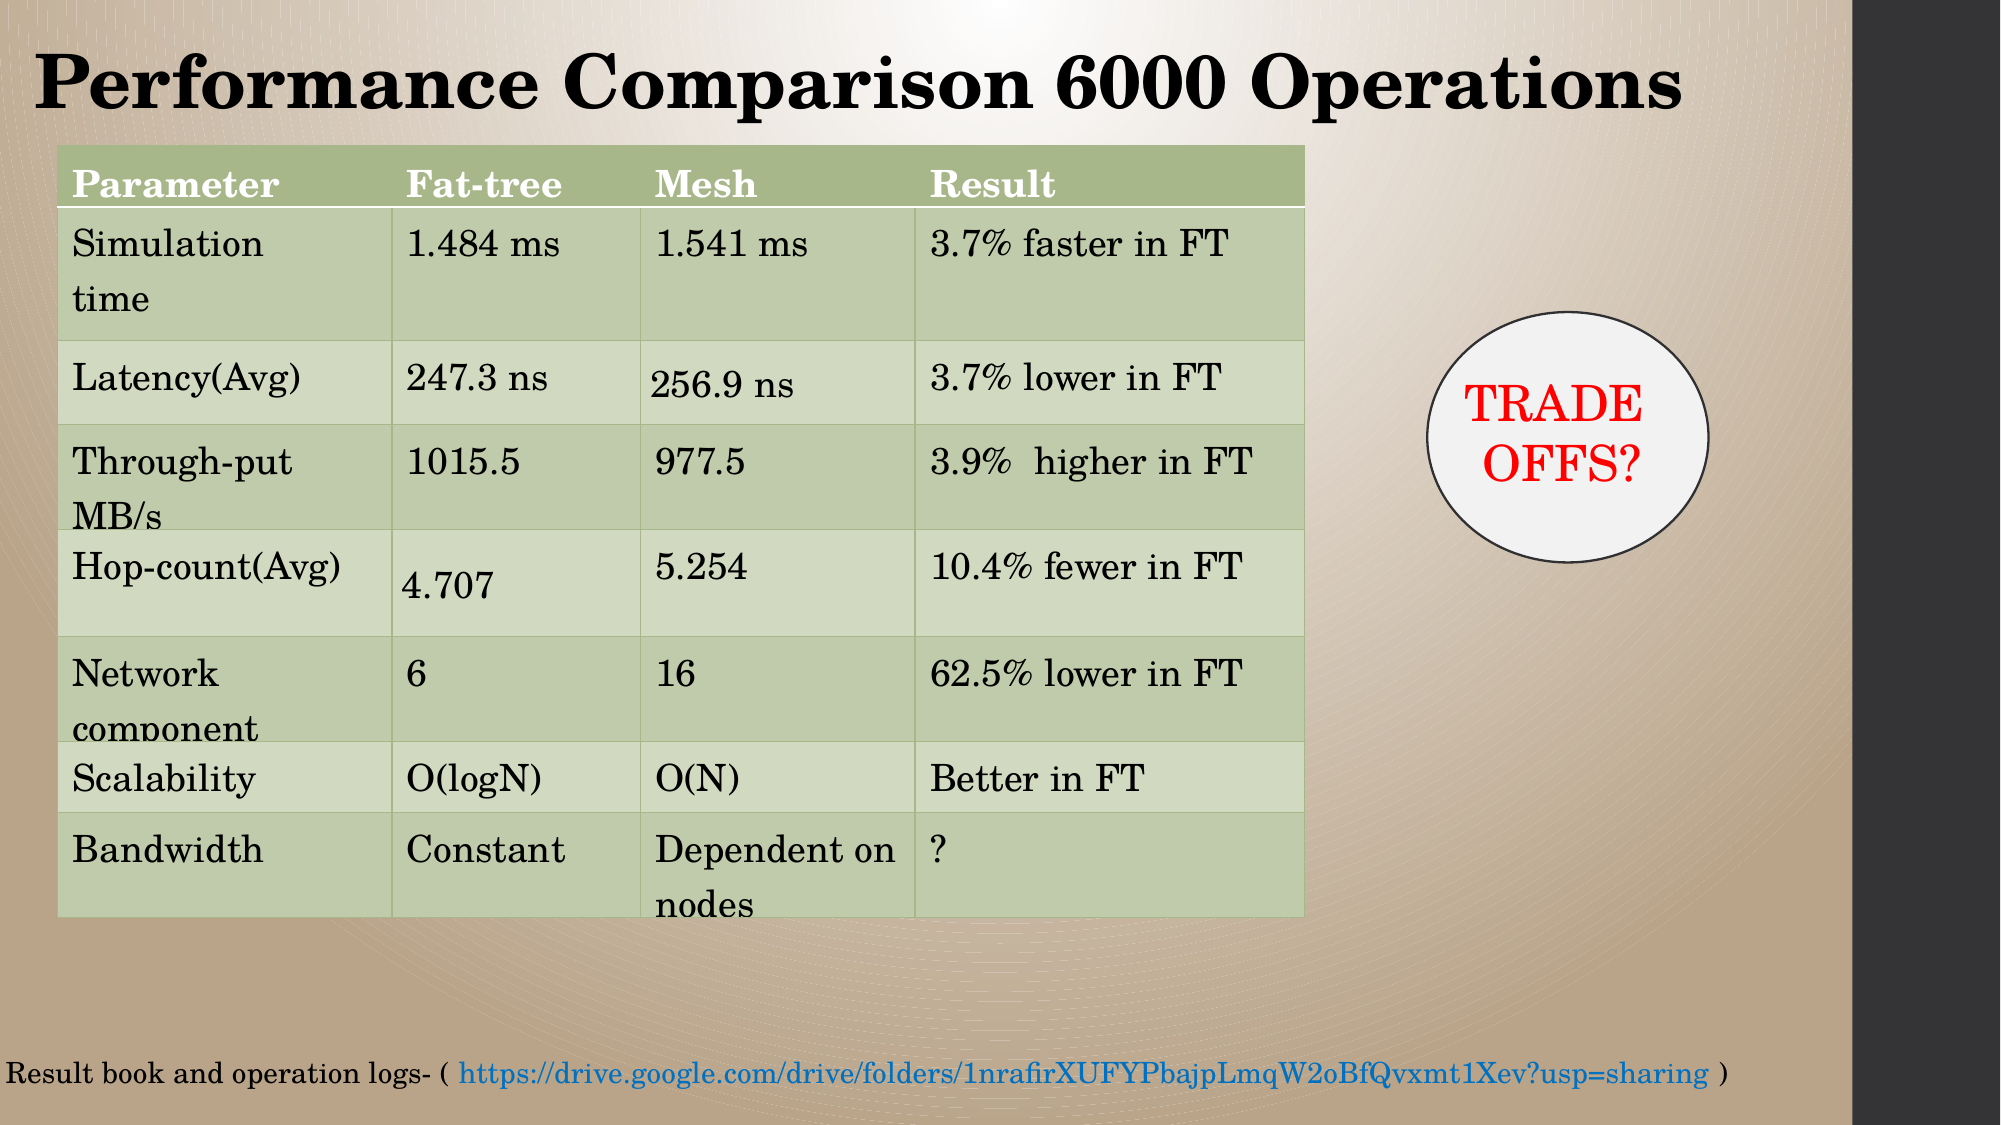

Performance Comparison 6000 Operations
| Parameter | Fat-tree | Mesh | Result |
| --- | --- | --- | --- |
| Simulation time | 1.484 ms | 1.541 ms | 3.7% faster in FT |
| Latency(Avg) | 247.3 ns | 256.9 ns | 3.7% lower in FT |
| Through-put MB/s | 1015.5 | 977.5 | 3.9% higher in FT |
| Hop-count(Avg) | 4.707 | 5.254 | 10.4% fewer in FT |
| Network component | 6 | 16 | 62.5% lower in FT |
| Scalability | O(logN) | O(N) | Better in FT |
| Bandwidth | Constant | Dependent on nodes | ? |

TRADE
OFFS?
Result book and operation logs- ( https://drive.google.com/drive/folders/1nrafirXUFYPbajpLmqW2oBfQvxmt1Xev?usp=sharing )